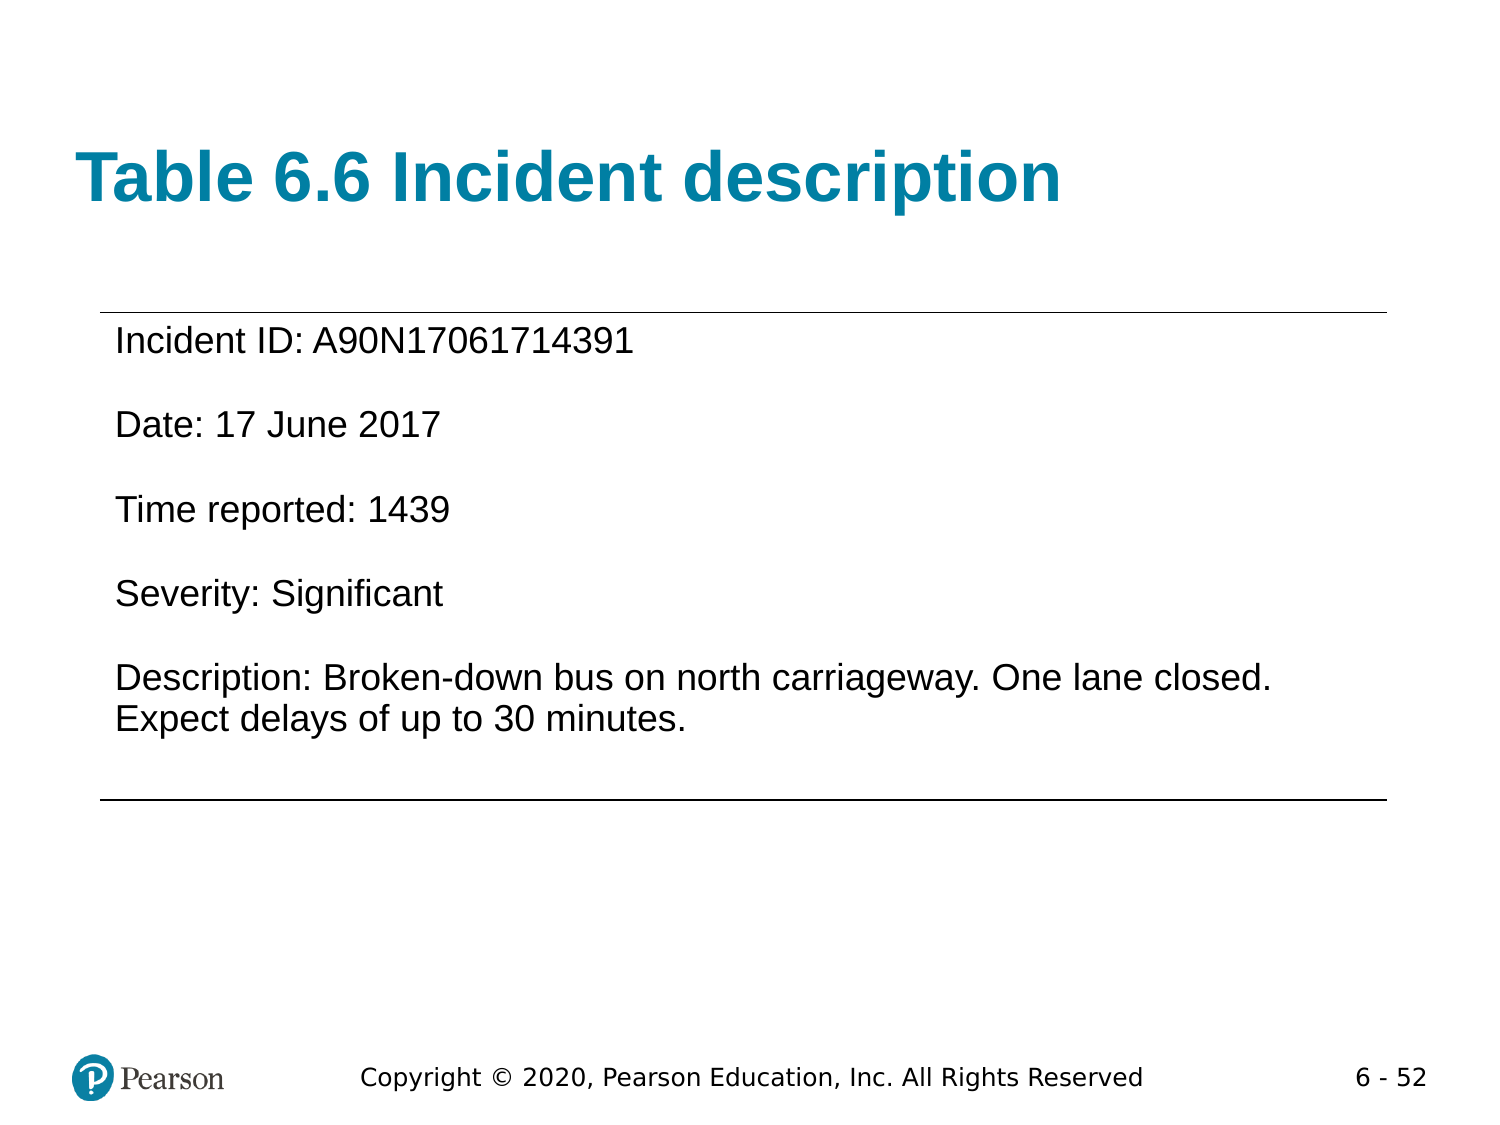

# Table 6.6 Incident description
| Incident ID: A90N17061714391 Date: 17 June 2017 Time reported: 1439 Severity: Significant Description: Broken-down bus on north carriageway. One lane closed. Expect delays of up to 30 minutes. |
| --- |